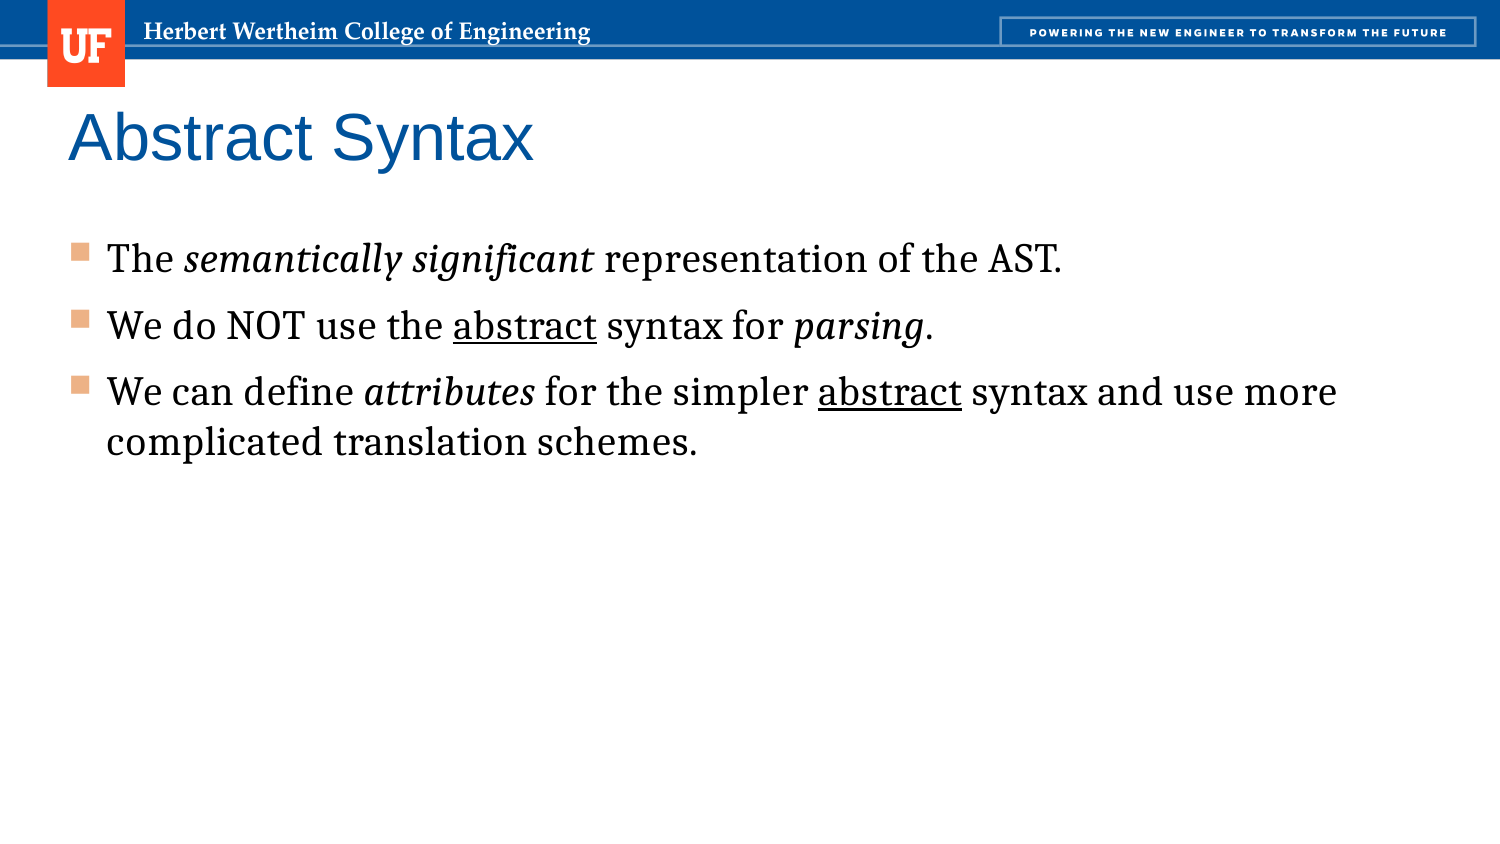

# Abstract Syntax
The semantically significant representation of the AST.
We do NOT use the abstract syntax for parsing.
We can define attributes for the simpler abstract syntax and use more complicated translation schemes.